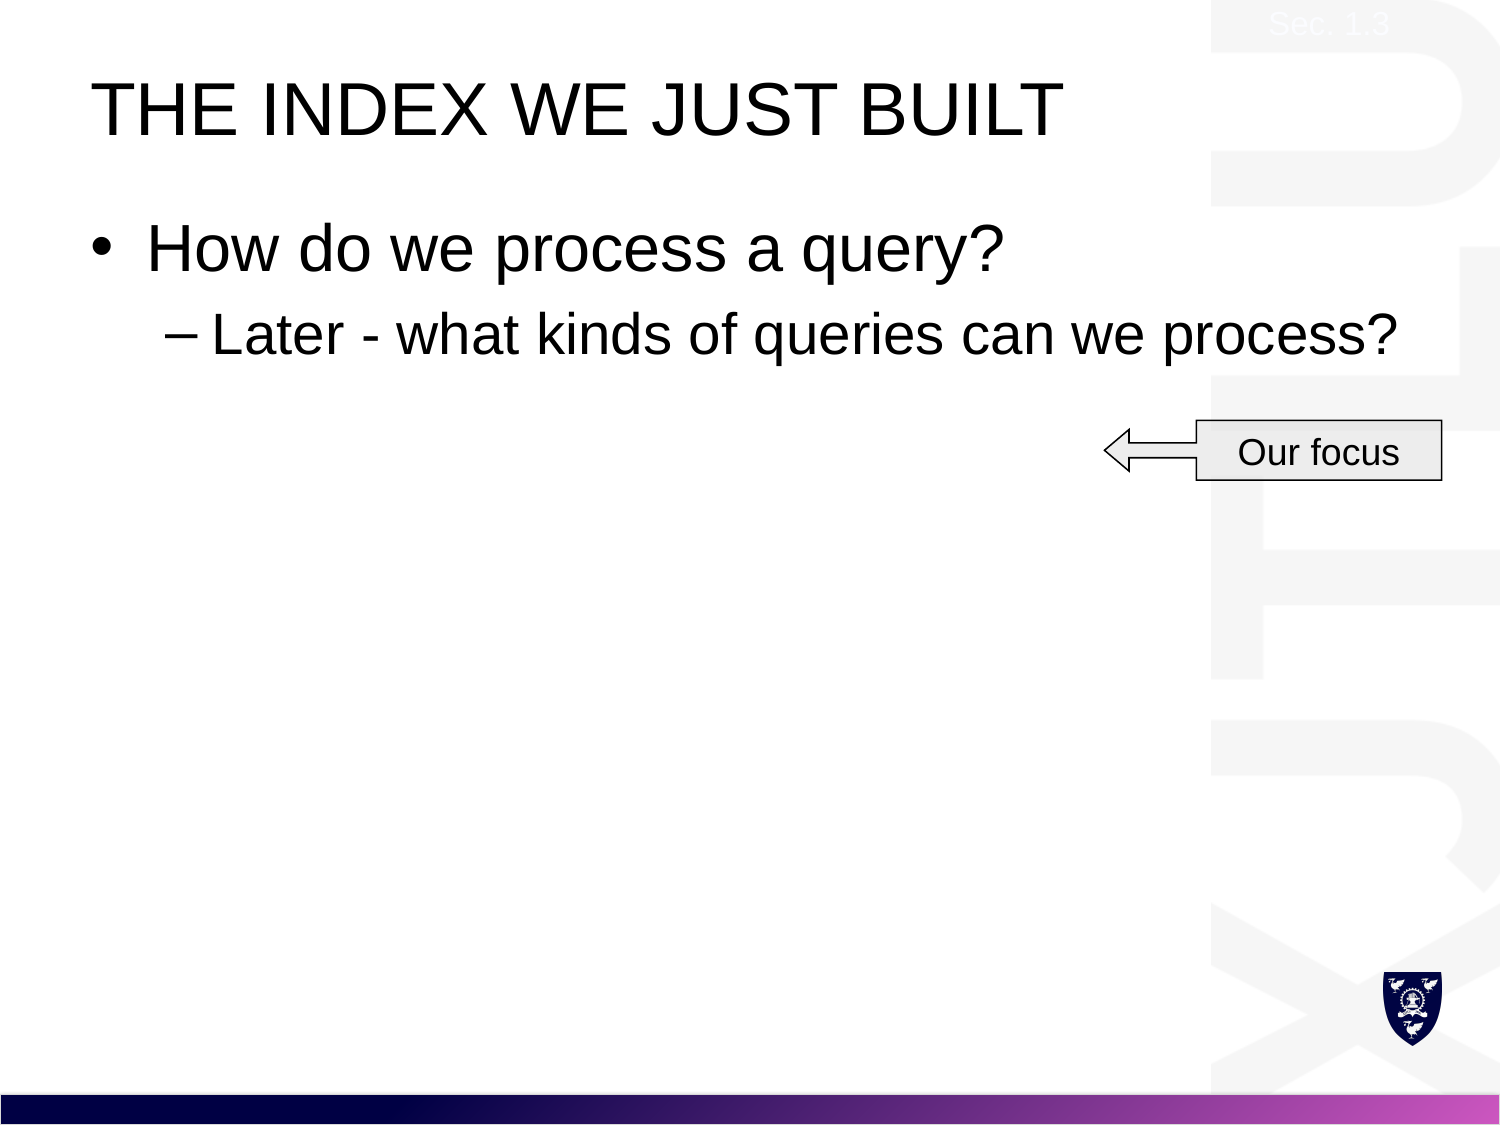

Sec. 1.3
# The index we just built
How do we process a query?
Later - what kinds of queries can we process?
Our focus
30